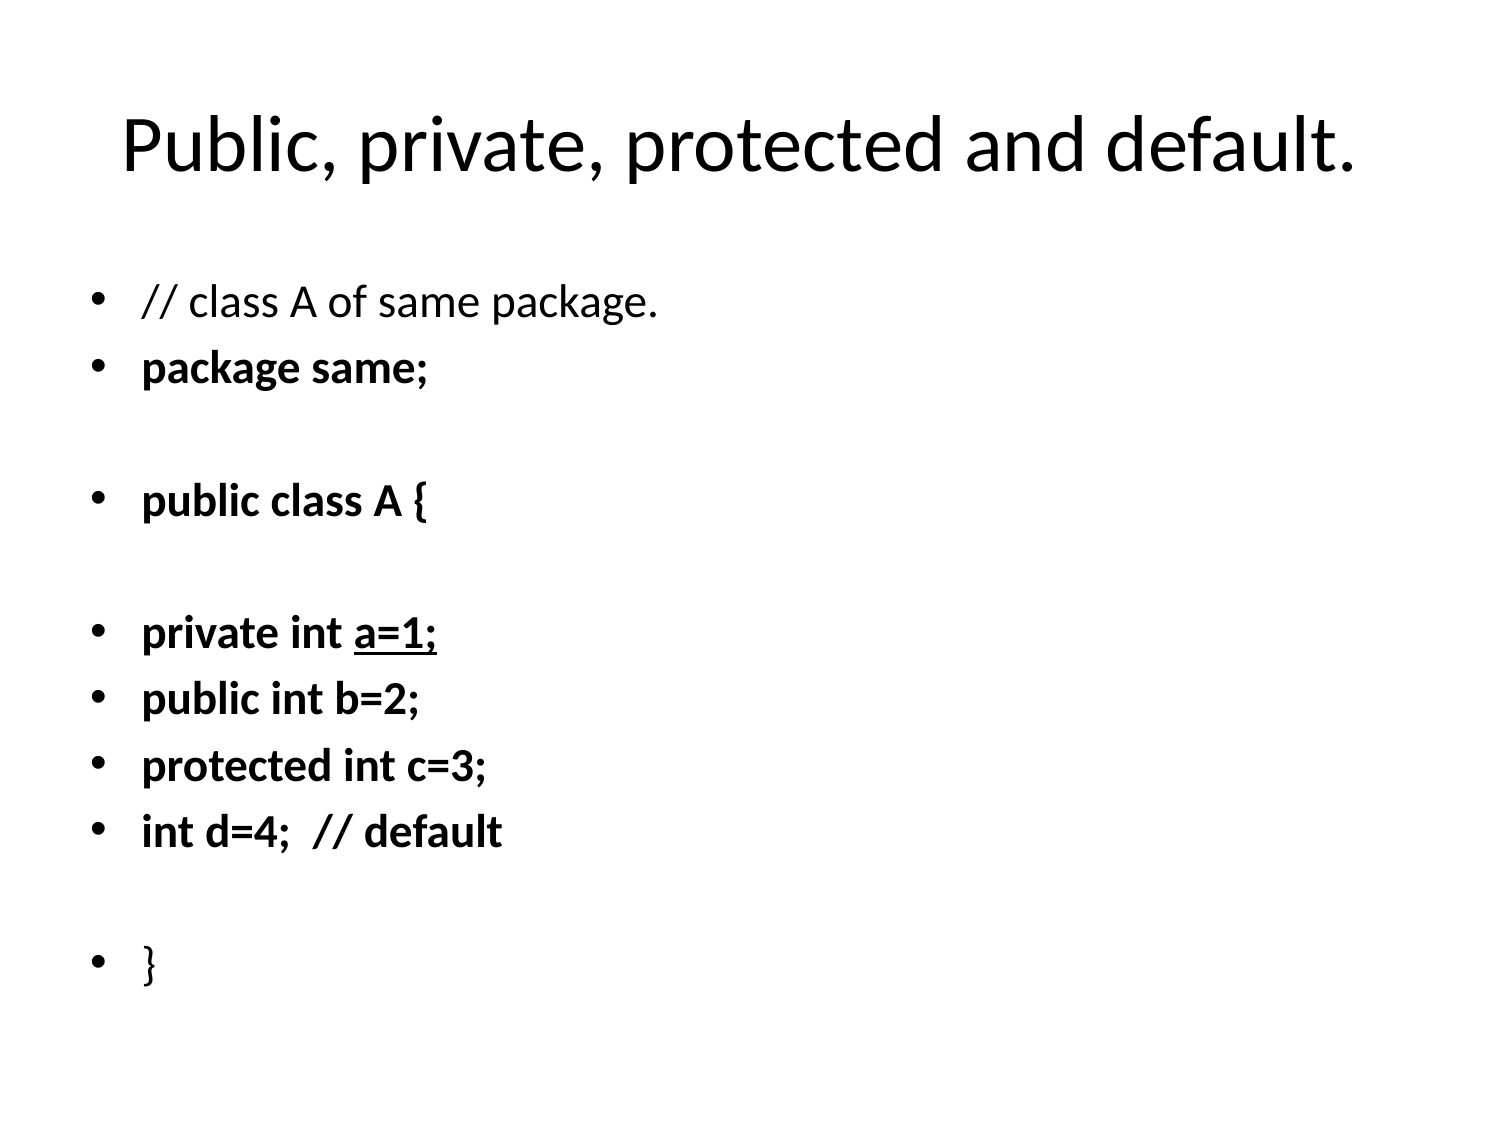

# Public, private, protected and default.
// class A of same package.
package same;

public class A {

private int a=1;
public int b=2;
protected int c=3;
int d=4;  // default

}